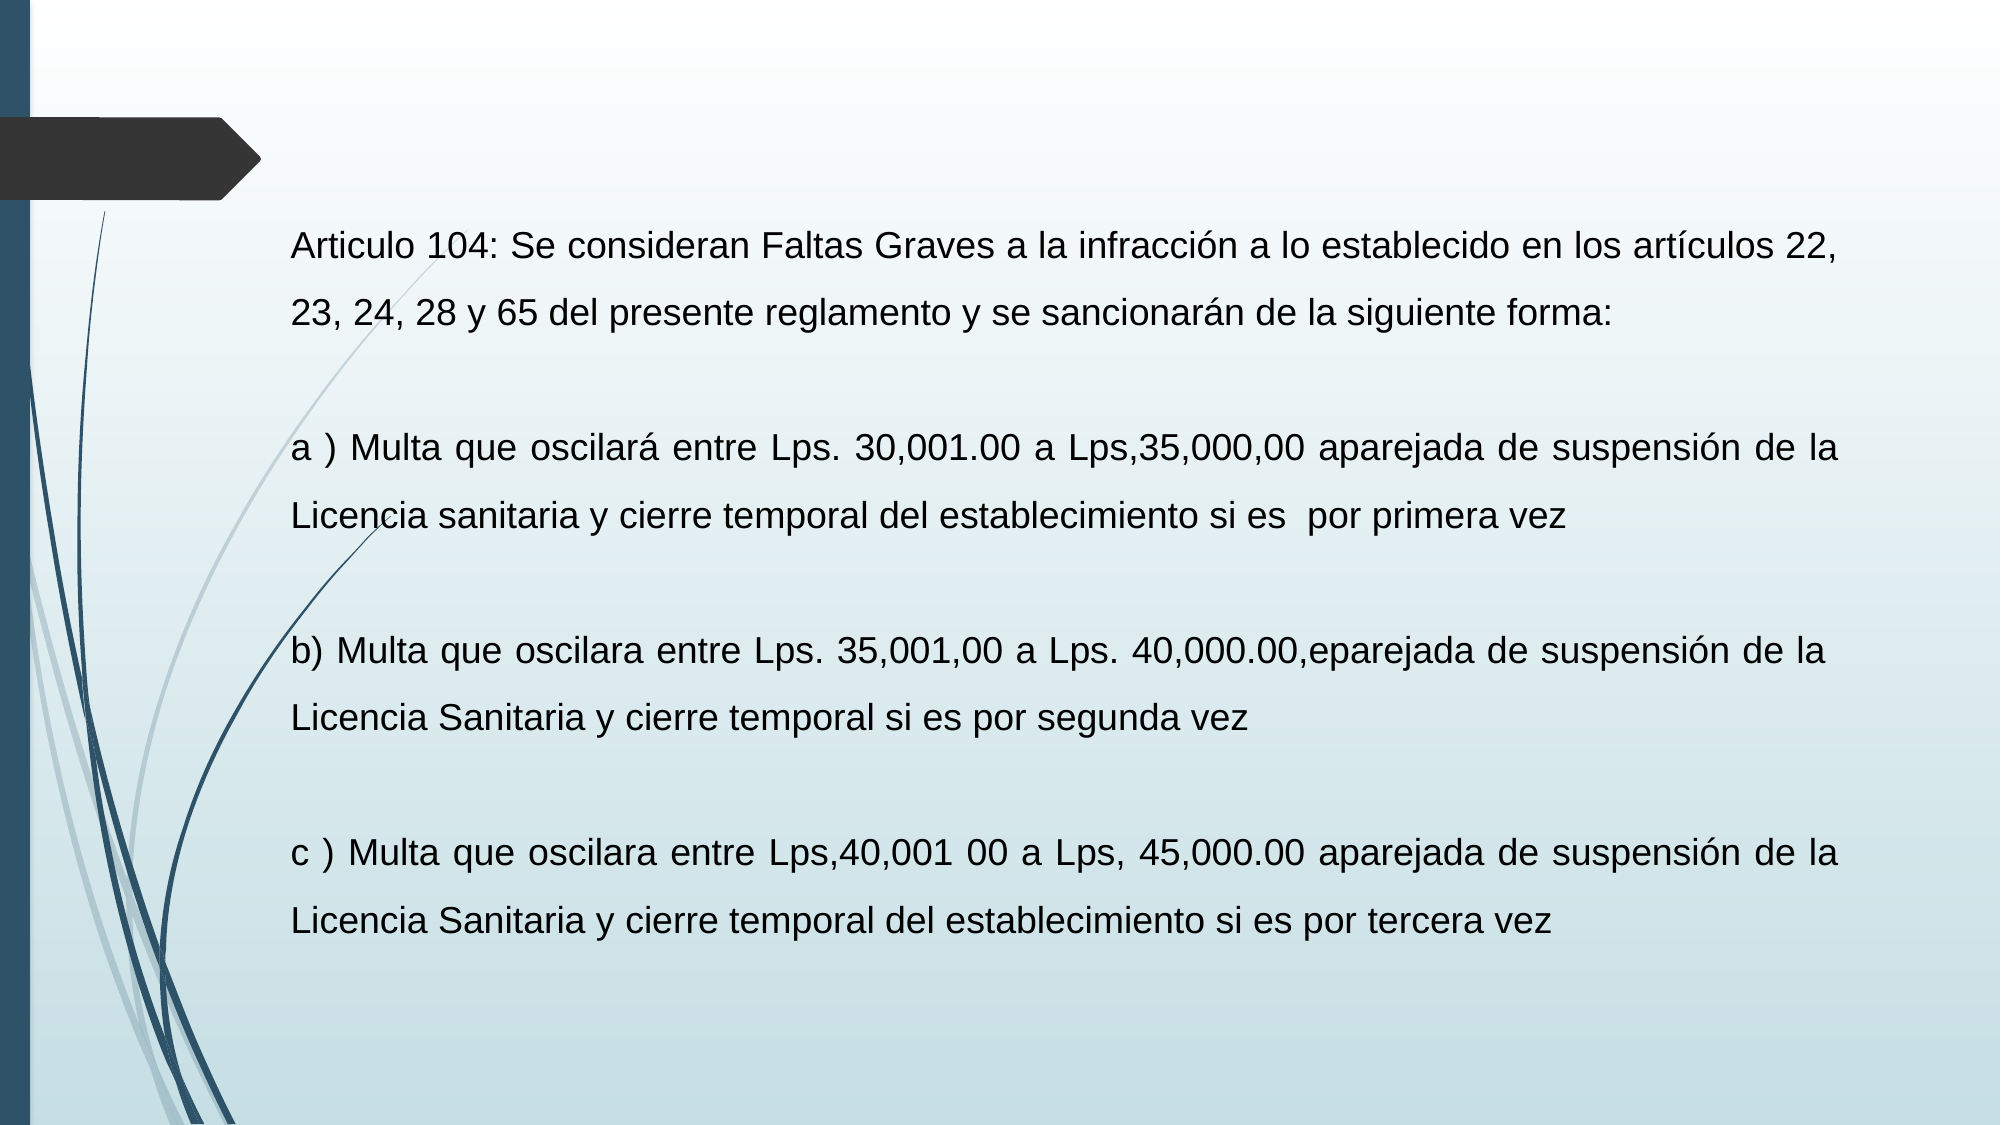

Articulo 104: Se consideran Faltas Graves a la infracción a lo establecido en los artículos 22, 23, 24, 28 y 65 del presente reglamento y se sancionarán de la siguiente forma:
a ) Multa que oscilará entre Lps. 30,001.00 a Lps,35,000,00 aparejada de suspensión de la Licencia sanitaria y cierre temporal del establecimiento si es  por primera vez

b) Multa que oscilara entre Lps. 35,001,00 a Lps. 40,000.00,eparejada de suspensión de la  Licencia Sanitaria y cierre temporal si es por segunda vez
c ) Multa que oscilara entre Lps,40,001 00 a Lps, 45,000.00 aparejada de suspensión de la Licencia Sanitaria y cierre temporal del establecimiento si es por tercera vez